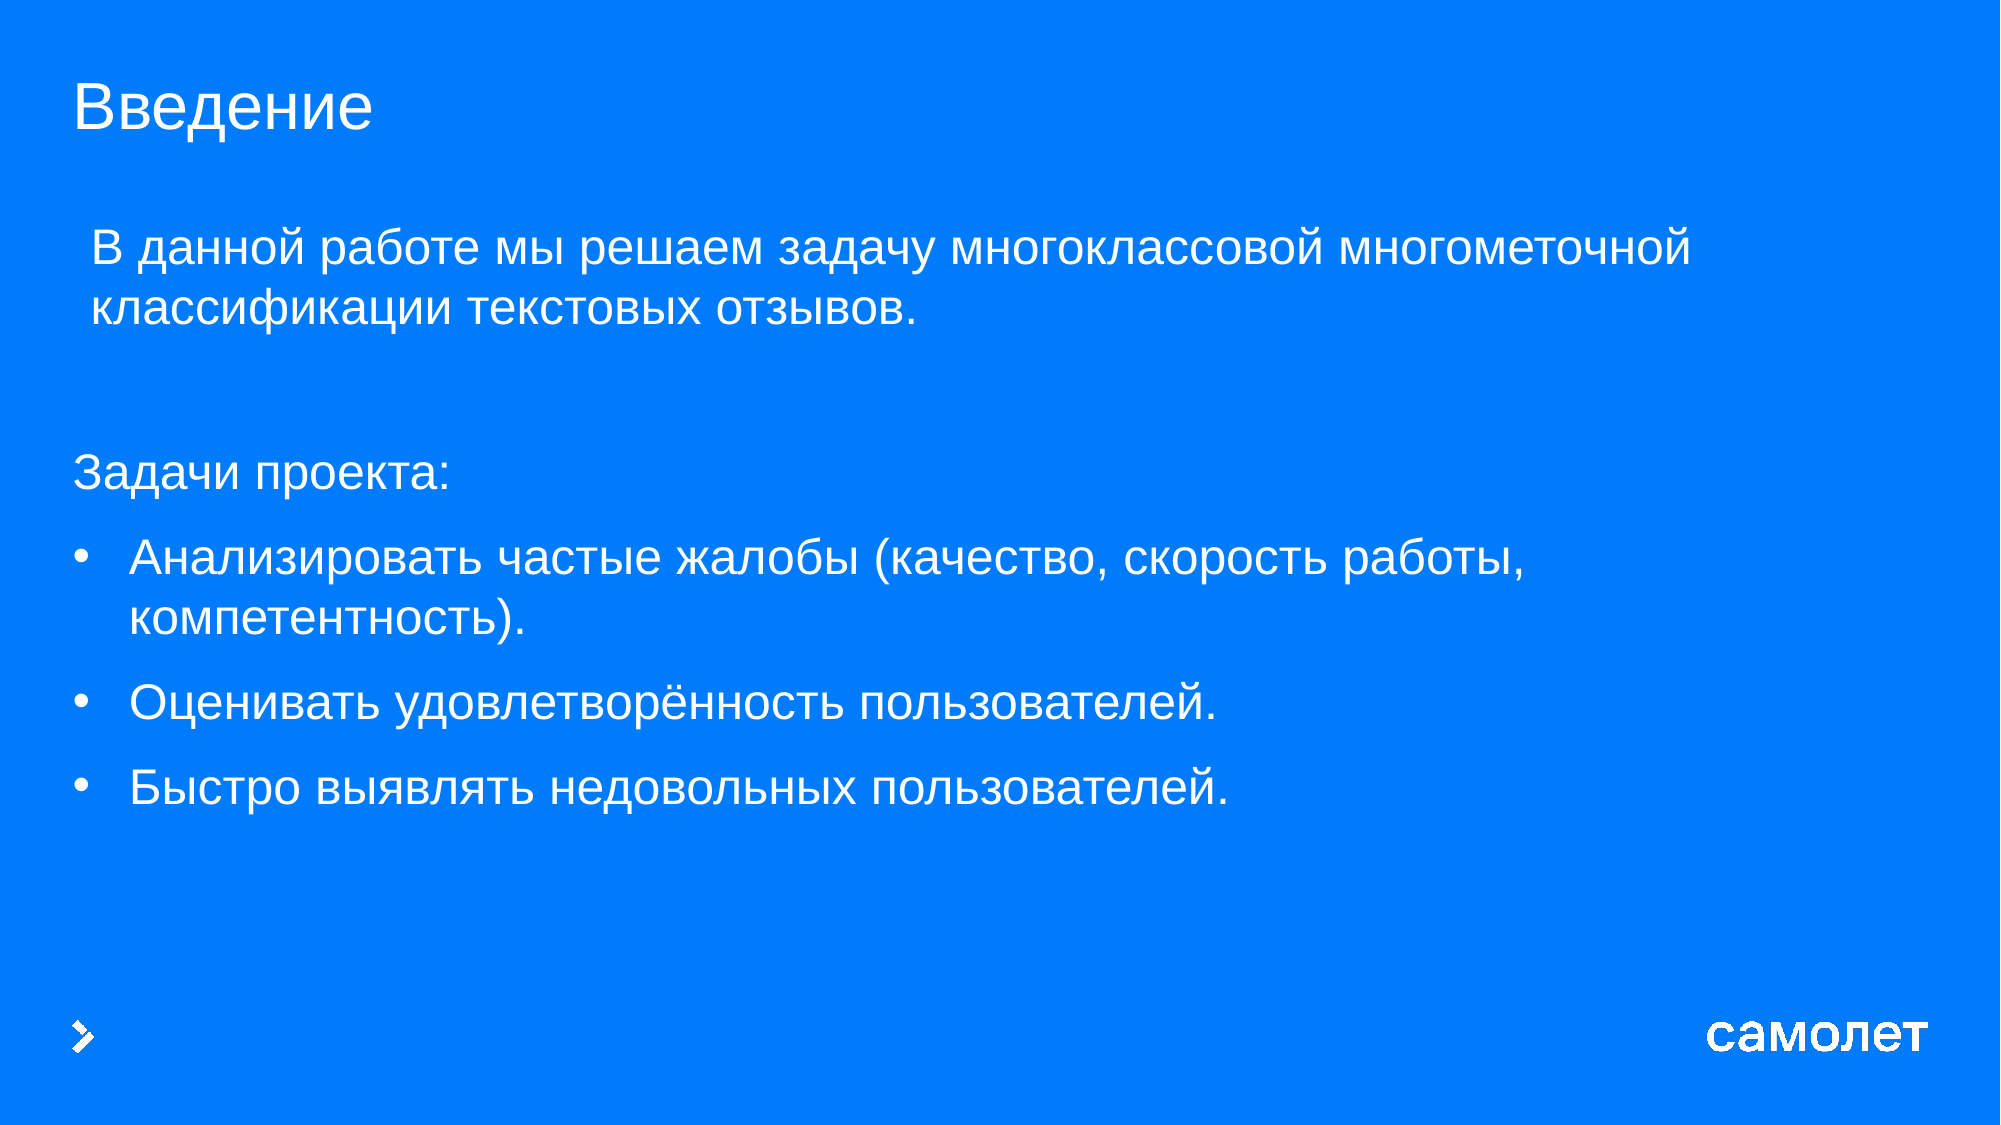

# Введение
В данной работе мы решаем задачу многоклассовой многометочной
классификации текстовых отзывов.
Задачи проекта:
Анализировать частые жалобы (качество, скорость работы, компетентность).
Оценивать удовлетворённость пользователей.
Быстро выявлять недовольных пользователей.